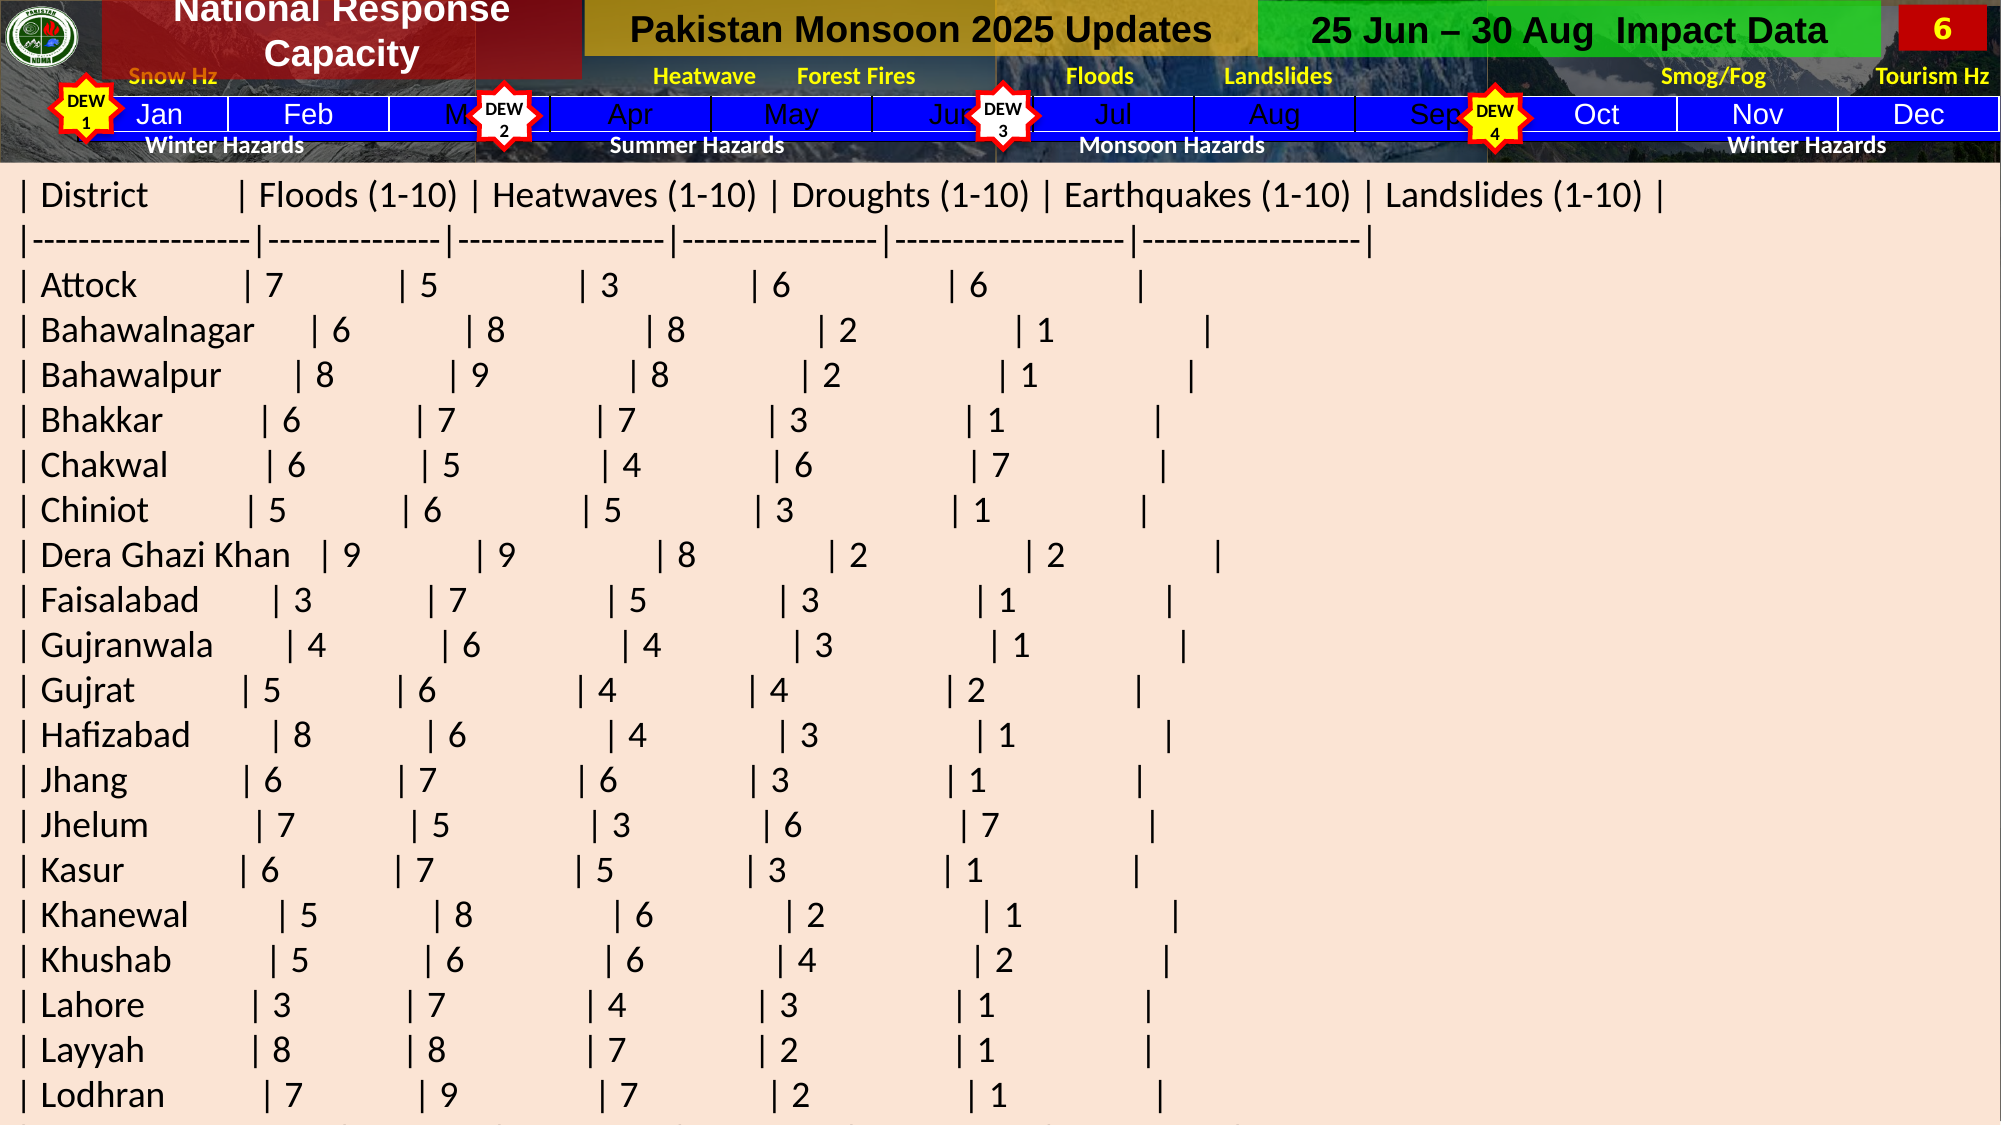

| District          | Floods (1-10) | Heatwaves (1-10) | Droughts (1-10) | Earthquakes (1-10) | Landslides (1-10) |
|-------------------|---------------|------------------|-----------------|--------------------|-------------------|
| Attock            | 7             | 5                | 3               | 6                  | 6                 |
| Bahawalnagar      | 6             | 8                | 8               | 2                  | 1                 |
| Bahawalpur        | 8             | 9                | 8               | 2                  | 1                 |
| Bhakkar           | 6             | 7                | 7               | 3                  | 1                 |
| Chakwal           | 6             | 5                | 4               | 6                  | 7                 |
| Chiniot           | 5             | 6                | 5               | 3                  | 1                 |
| Dera Ghazi Khan   | 9             | 9                | 8               | 2                  | 2                 |
| Faisalabad        | 3             | 7                | 5               | 3                  | 1                 |
| Gujranwala        | 4             | 6                | 4               | 3                  | 1                 |
| Gujrat            | 5             | 6                | 4               | 4                  | 2                 |
| Hafizabad         | 8             | 6                | 4               | 3                  | 1                 |
| Jhang             | 6             | 7                | 6               | 3                  | 1                 |
| Jhelum            | 7             | 5                | 3               | 6                  | 7                 |
| Kasur             | 6             | 7                | 5               | 3                  | 1                 |
| Khanewal          | 5             | 8                | 6               | 2                  | 1                 |
| Khushab           | 5             | 6                | 6               | 4                  | 2                 |
| Lahore            | 3             | 7                | 4               | 3                  | 1                 |
| Layyah            | 8             | 8                | 7               | 2                  | 1                 |
| Lodhran           | 7             | 9                | 7               | 2                  | 1                 |
| Mandi Bahauddin   | 5             | 6                | 4               | 4                  | 2                 |
| Mianwali          | 5             | 6                | 6               | 4                  | 2                 |
| Multan            | 9             | 9                | 8               | 2                  | 1                 |
| Muzaffargarh      | 9             | 9                | 7               | 2                  | 1                 |
| Narowal           | 4             | 6                | 4               | 3                  | 1                 |
| Nankana Sahib     | 3             | 7                | 4               | 3                  | 1                 |
| Okara             | 4             | 7                | 5               | 3                  | 1                 |
| Pakpattan         | 5             | 7                | 5               | 3                  | 1                 |
| Rahim Yar Khan    | 8             | 9                | 8               | 2                  | 1                 |
| Rajanpur          | 9             | 9                | 8               | 2                  | 2                 |
| Rawalpindi        | 7             | 5                | 3               | 6                  | 8                 |
| Sahiwal           | 5             | 7                | 5               | 3                  | 1                 |
| Sargodha          | 4             | 6                | 5               | 4                  | 1                 |
| Sheikhupura       | 3             | 7                | 4               | 3                  | 1                 |
| Sialkot           | 4             | 6                | 4               | 4                  | 2                 |
| Toba Tek Singh    | 4             | 7                | 5               | 3                  | 1                 |
| Vehari            | 6             | 8                | 6               | 2                  | 1                 |
| Kot Addu          | 8             | 9                | 7               | 2                  | 1                 |
| Murree            | 7             | 4                | 3               | 7                  | 9                 |
| Taunsa            | 9             | 9                | 8               | 2                  | 2                 |
| Talagang          | 6             | 5                | 4               | 6                  | 7                 |
| Wazirabad         | 5             | 6                | 4               | 3                  | 1                 |